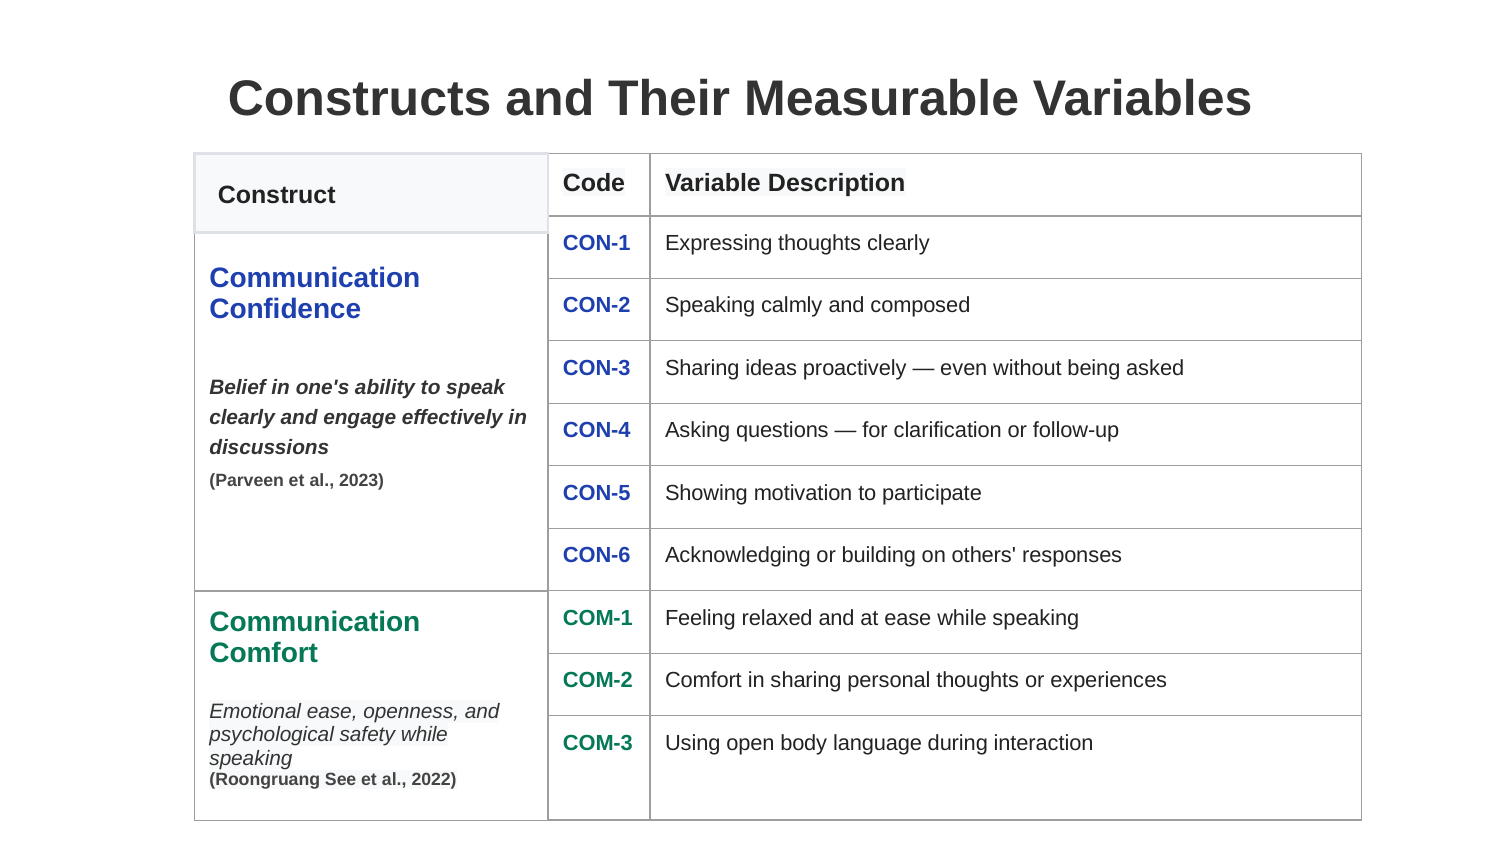

Constructs and Their Measurable Variables

| Construct |
| --- |
| Code | Variable Description |
| --- | --- |
| CON-1 | Expressing thoughts clearly |
| CON-2 | Speaking calmly and composed |
| CON-3 | Sharing ideas proactively — even without being asked |
| CON-4 | Asking questions — for clarification or follow-up |
| CON-5 | Showing motivation to participate |
| CON-6 | Acknowledging or building on others' responses |
| COM-1 | Feeling relaxed and at ease while speaking |
| COM-2 | Comfort in sharing personal thoughts or experiences |
| COM-3 | Using open body language during interaction |
| Communication Confidence Belief in one's ability to speak clearly and engage effectively in discussions (Parveen et al., 2023) |
| --- |
| Communication Comfort Emotional ease, openness, and psychological safety while speaking (Roongruang See et al., 2022) |
| --- |